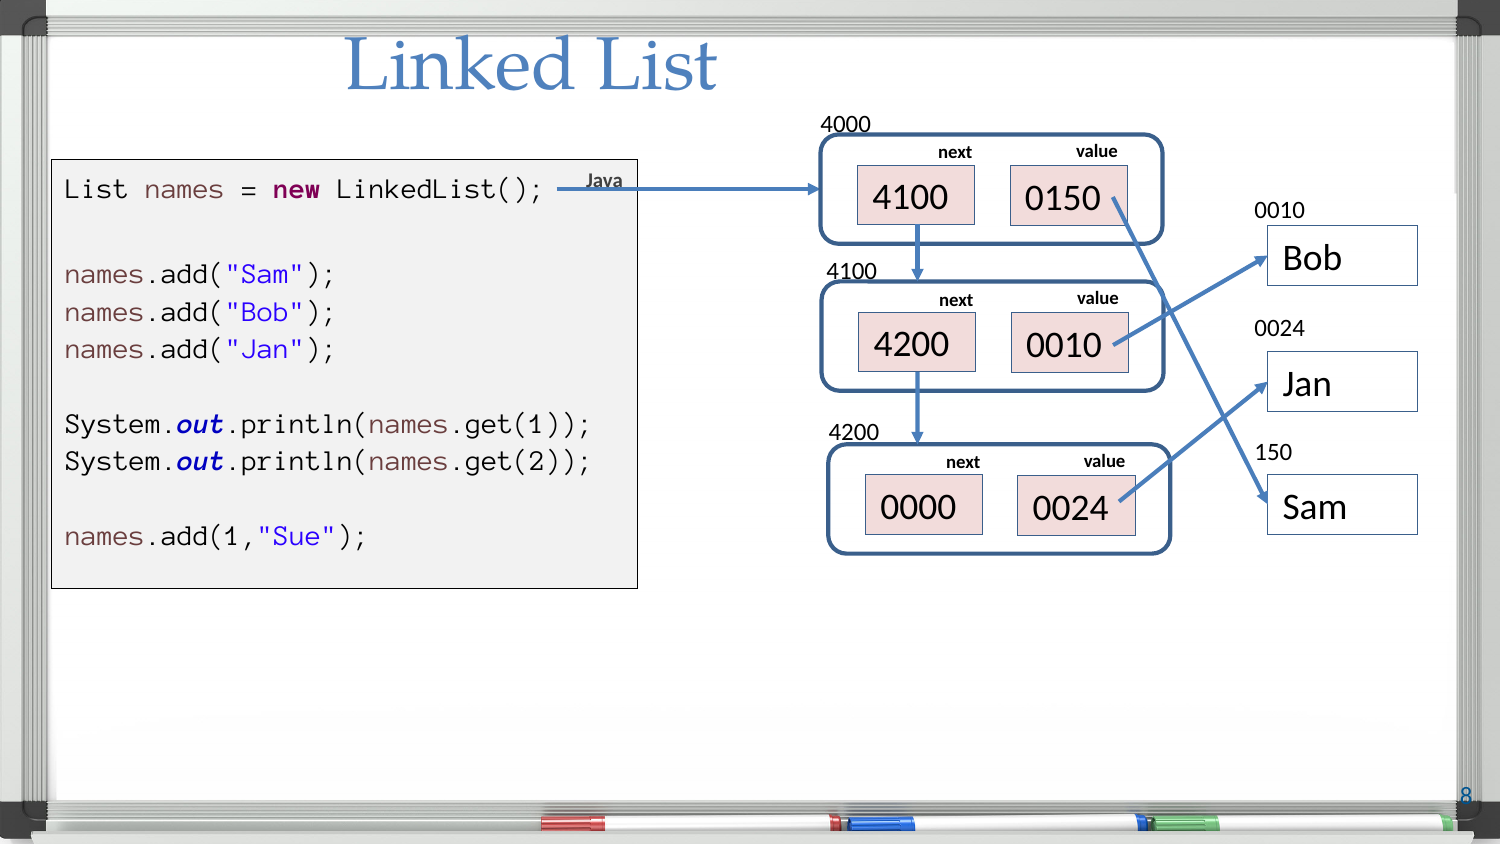

# Linked List
4000
value
next

List names = new LinkedList();

names.add("Sam");
names.add("Bob");
names.add("Jan");

System.out.println(names.get(1));
System.out.println(names.get(2));

names.add(1,"Sue");

Java
4100
0150
0010
Bob
4100
value
next

0024
4200
0010
Jan
4200
150
value
next

Sam
0000
0024
8